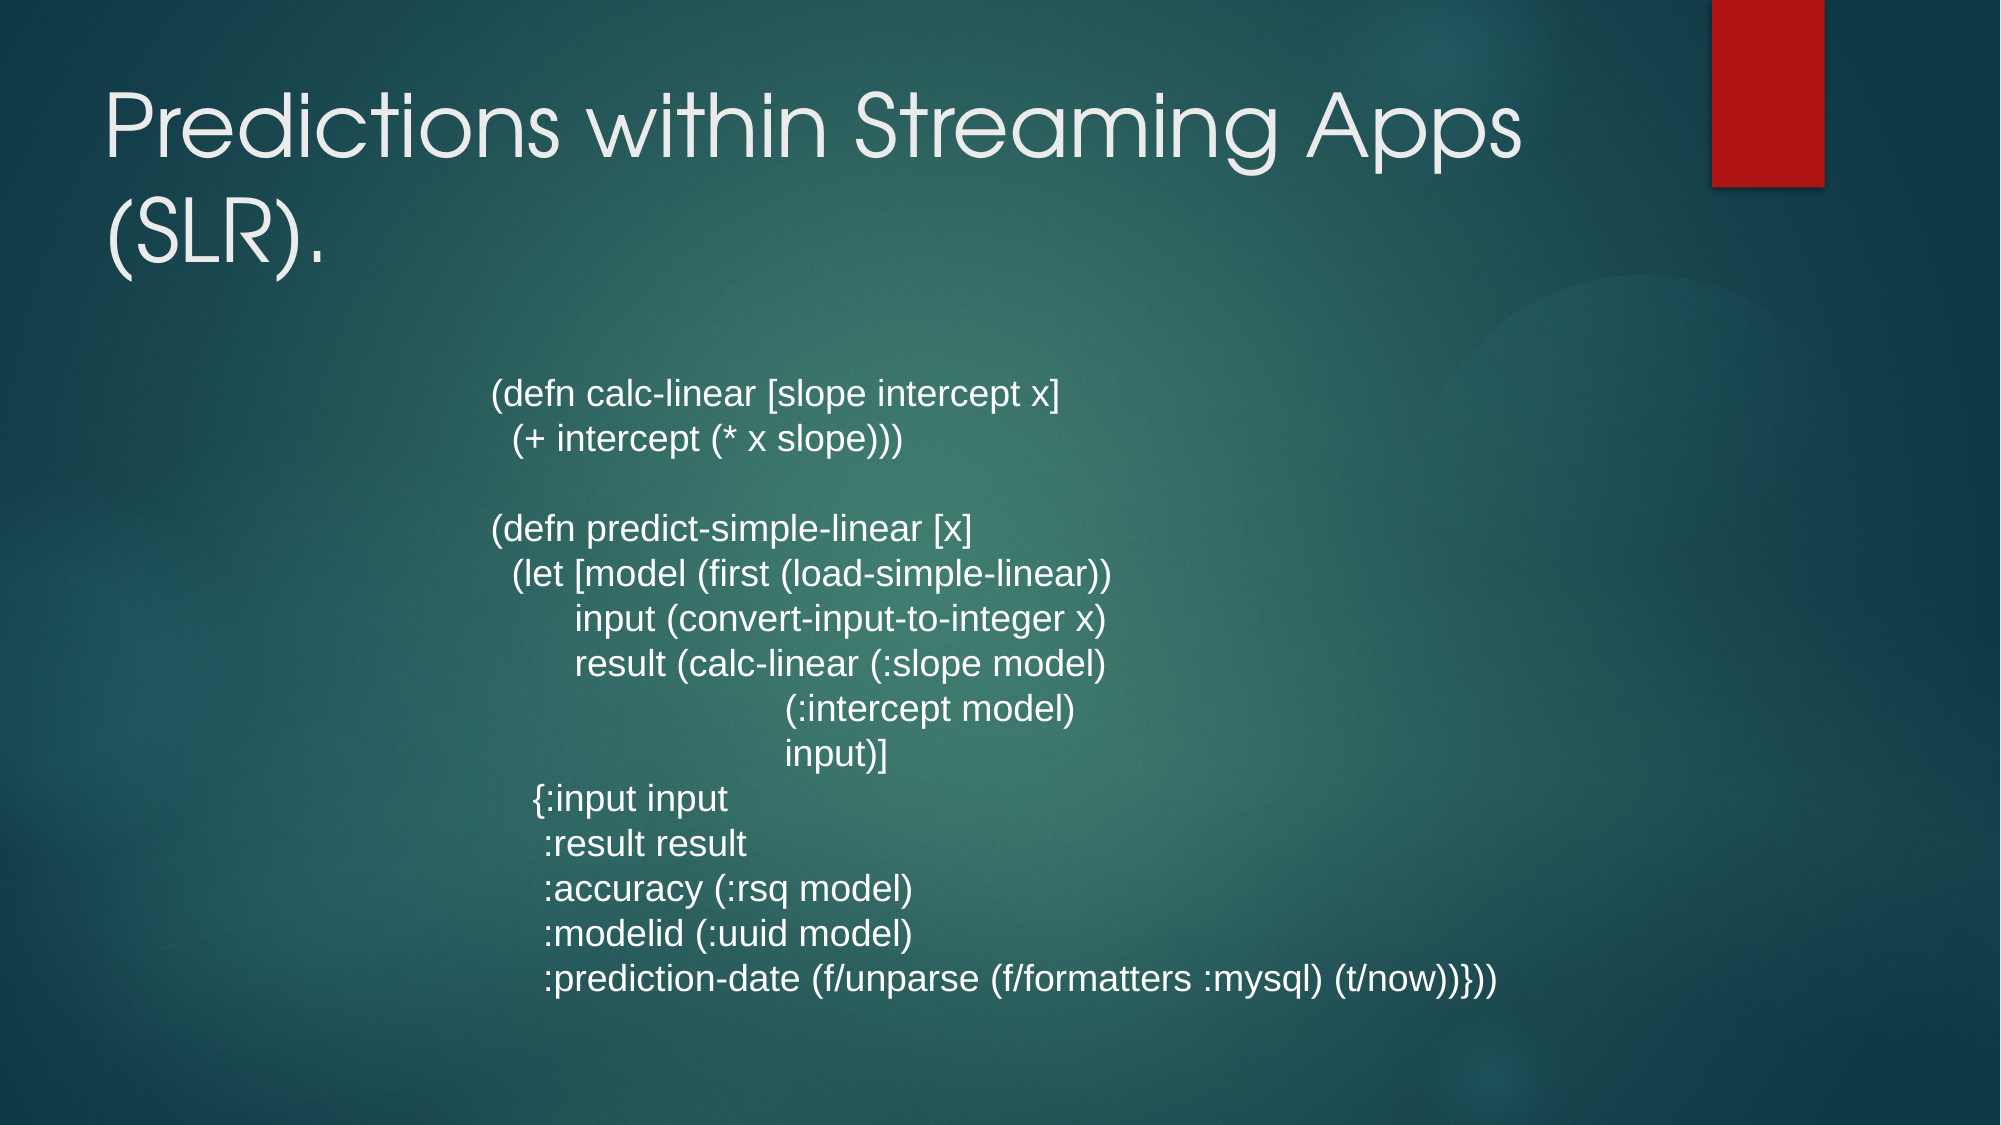

# Predictions within Streaming Apps (SLR).
(defn calc-linear [slope intercept x]
  (+ intercept (* x slope)))

(defn predict-simple-linear [x]
  (let [model (first (load-simple-linear))
        input (convert-input-to-integer x)
        result (calc-linear (:slope model)
                            (:intercept model)
                            input)]
    {:input input
     :result result
     :accuracy (:rsq model)
     :modelid (:uuid model)
     :prediction-date (f/unparse (f/formatters :mysql) (t/now))}))